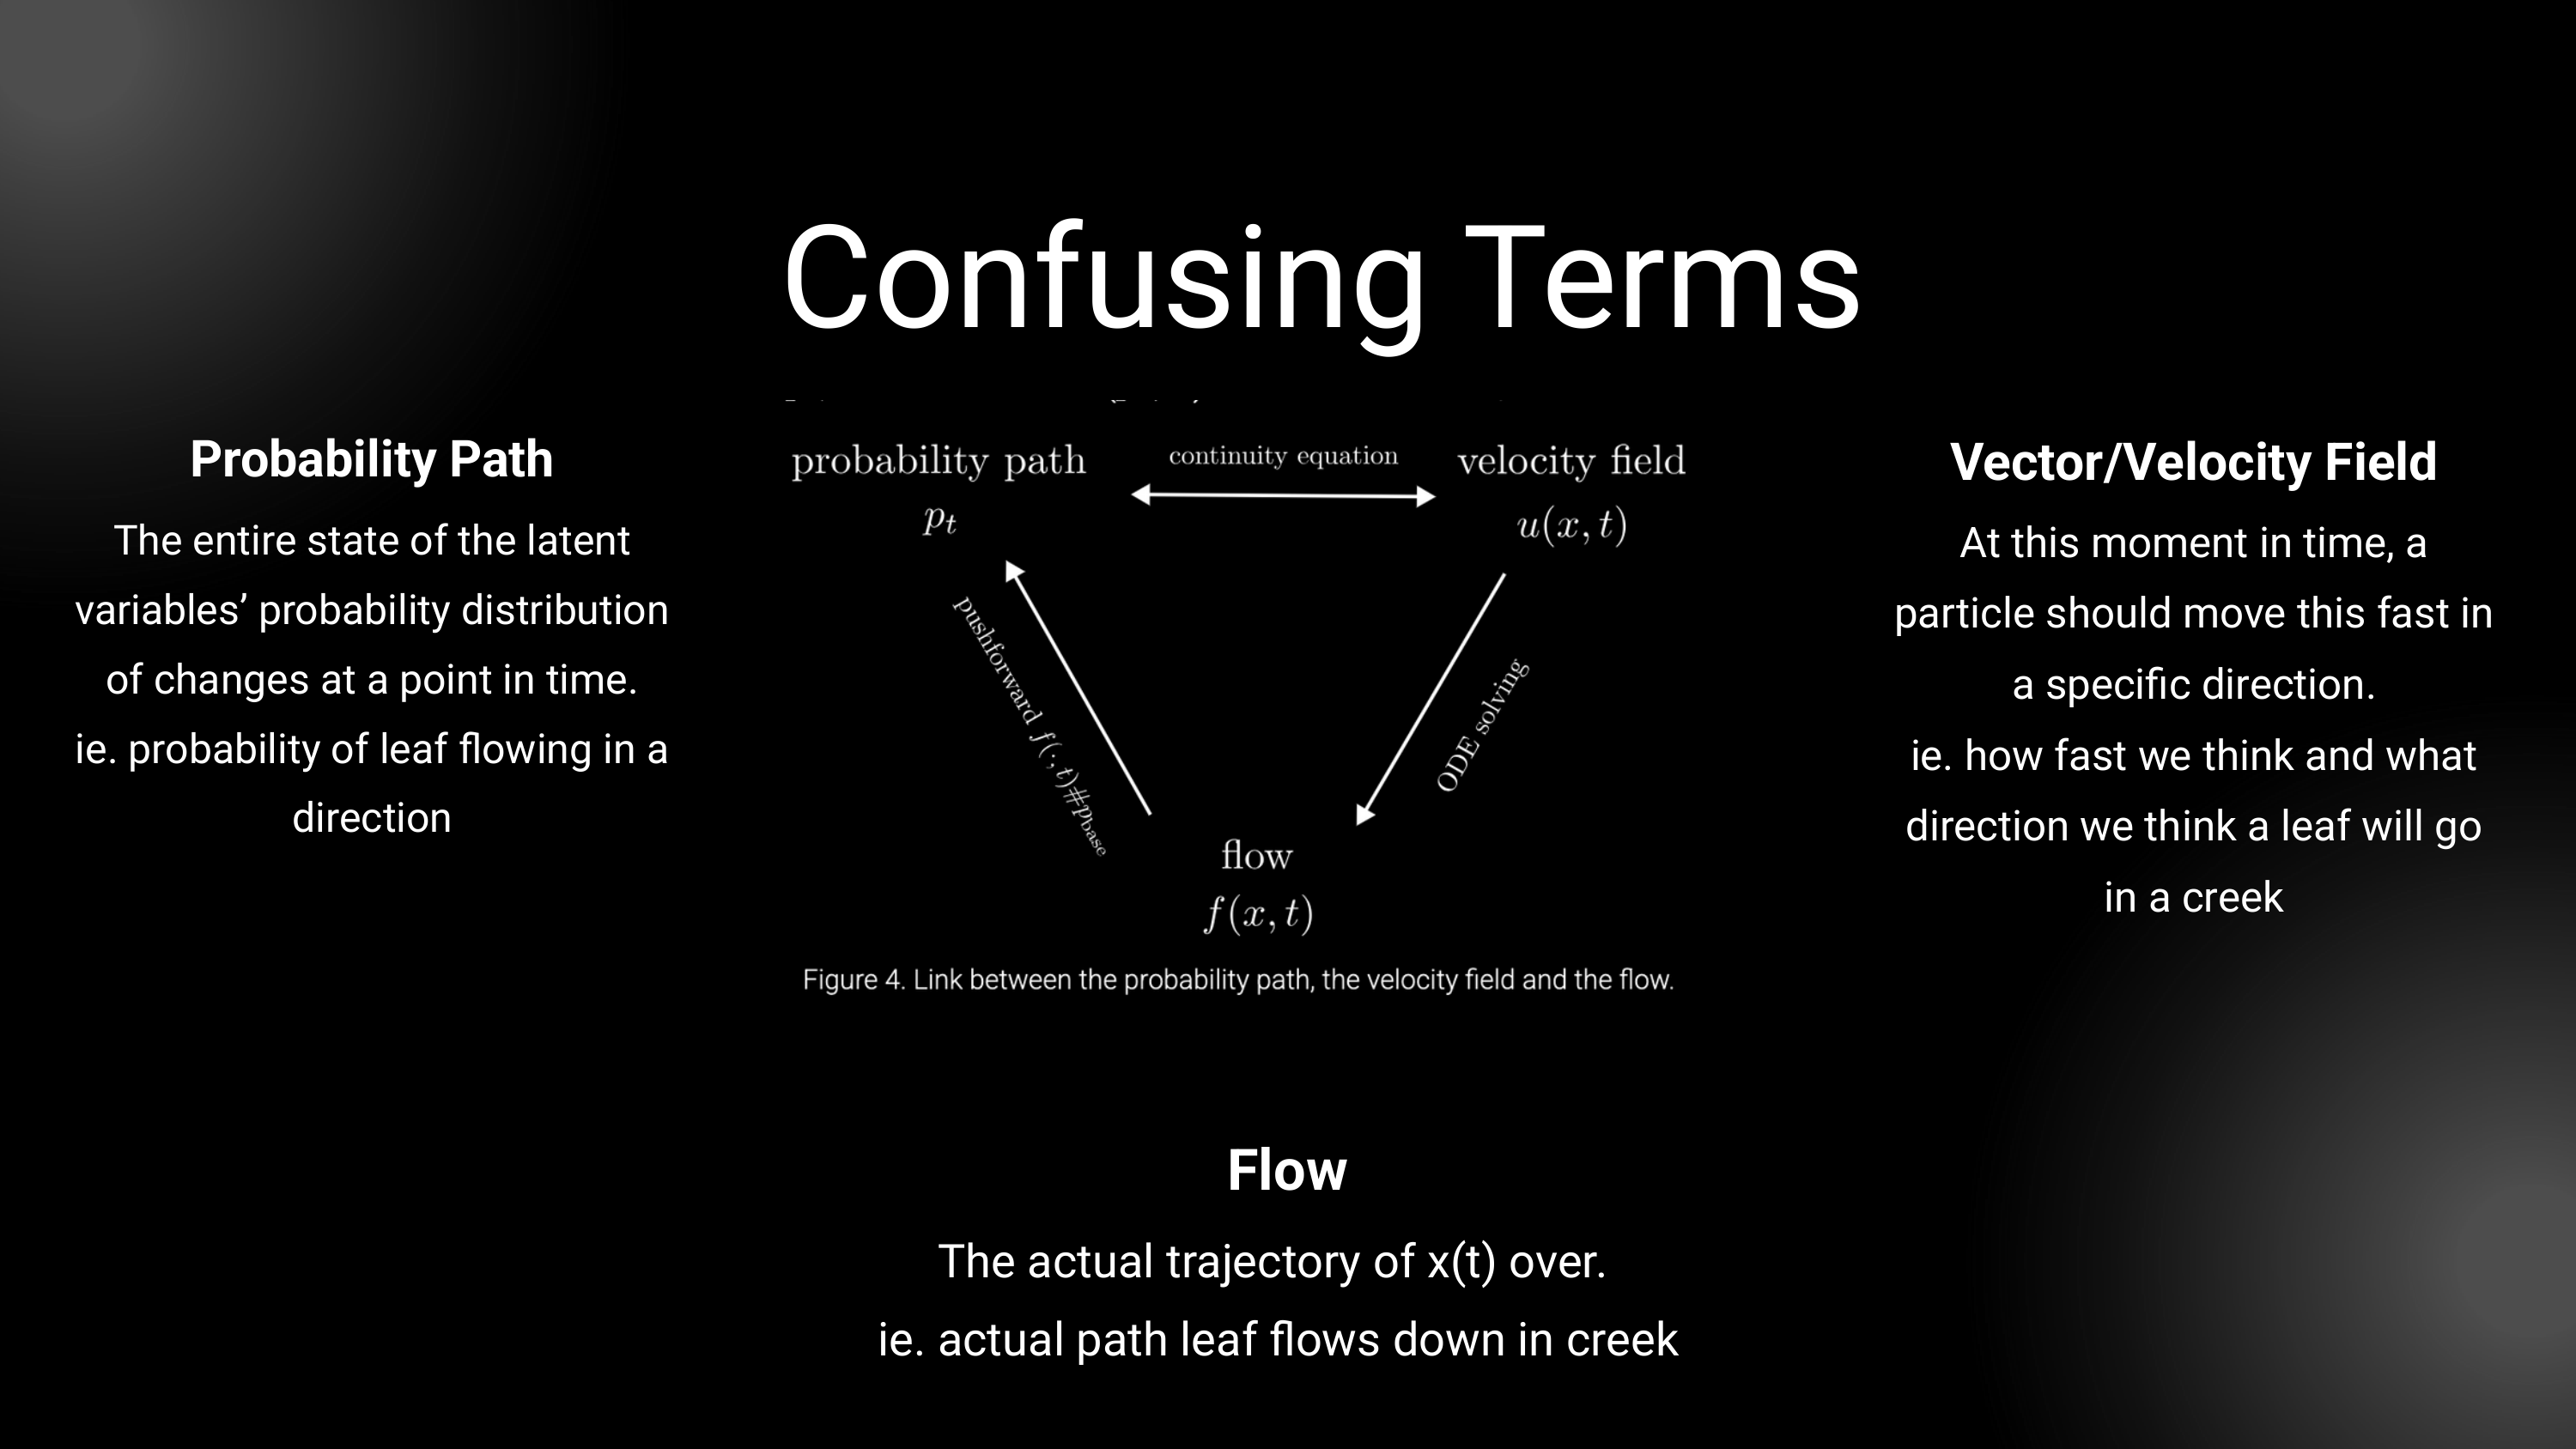

Confusing Terms

Probability Path
Vector/Velocity Field
The entire state of the latent variables’ probability distribution of changes at a point in time.
ie. probability of leaf flowing in a direction
At this moment in time, a particle should move this fast in a specific direction.
ie. how fast we think and what direction we think a leaf will go in a creek
If particles move out of an area, the density there must decrease.
 If particles move in, the density increases.

Flow
The actual trajectory of x(t) over.
ie. actual path leaf flows down in creek